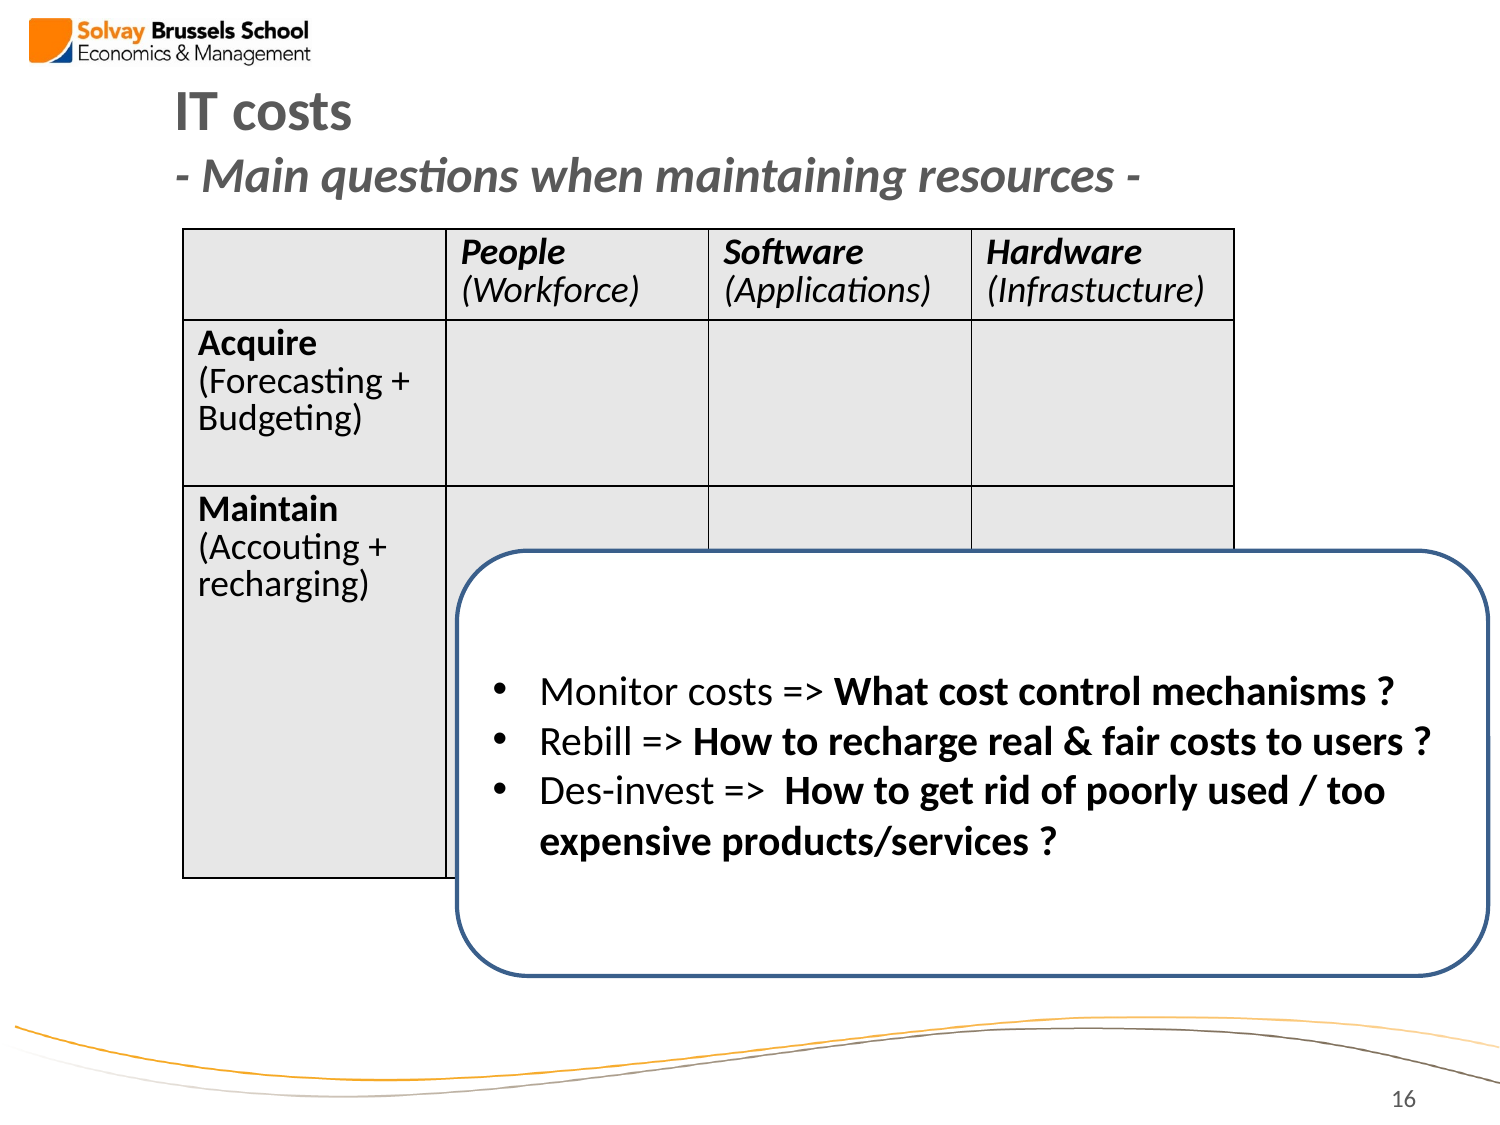

# IT costs - Main questions when maintaining resources -
|  | People (Workforce) | Software (Applications) | Hardware (Infrastucture) |
| --- | --- | --- | --- |
| Acquire (Forecasting + Budgeting) |  |  |  |
| Maintain (Accouting + recharging) |  |  |  |
Monitor costs => What cost control mechanisms ?
Rebill => How to recharge real & fair costs to users ?
Des-invest =>  How to get rid of poorly used / too expensive products/services ?
16